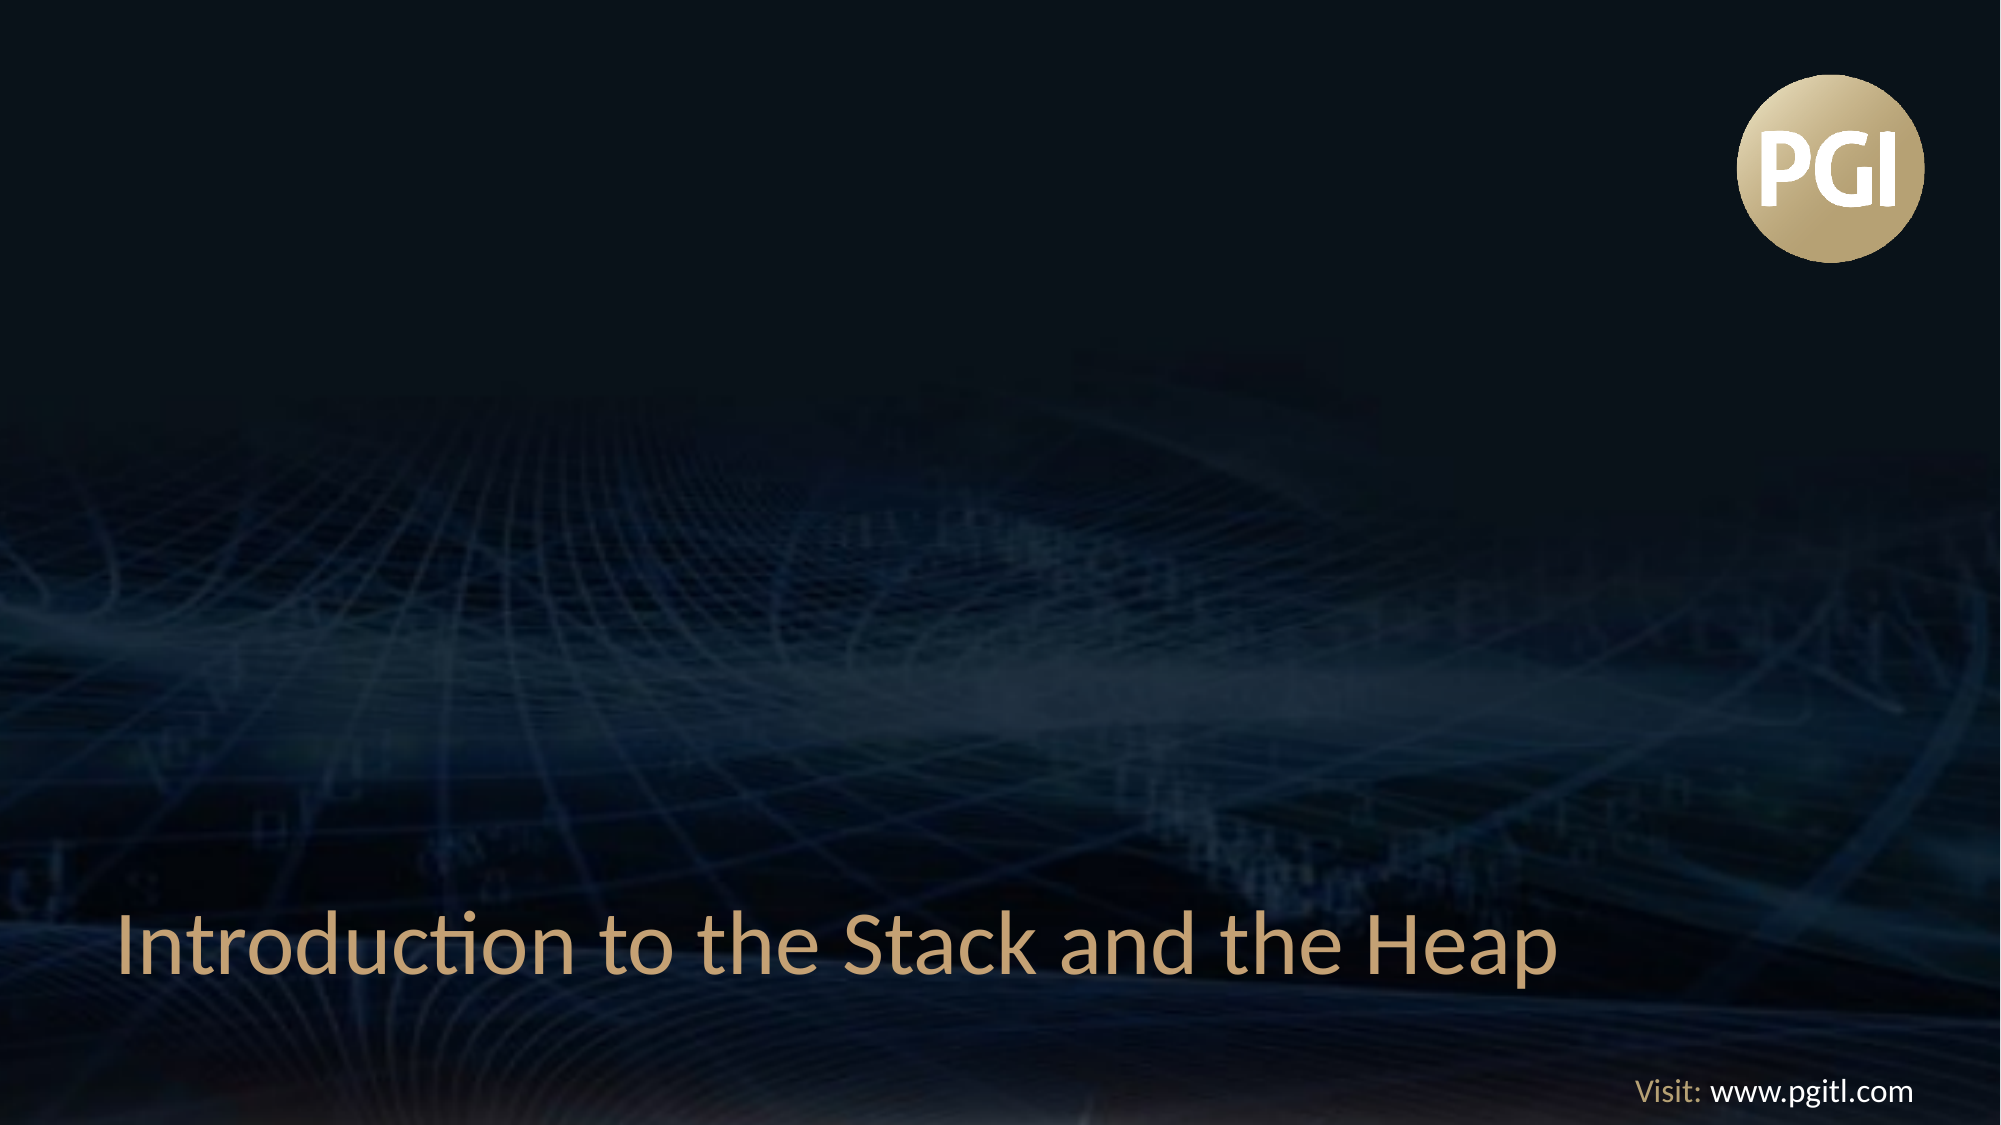

# Introduction to the Stack and the Heap